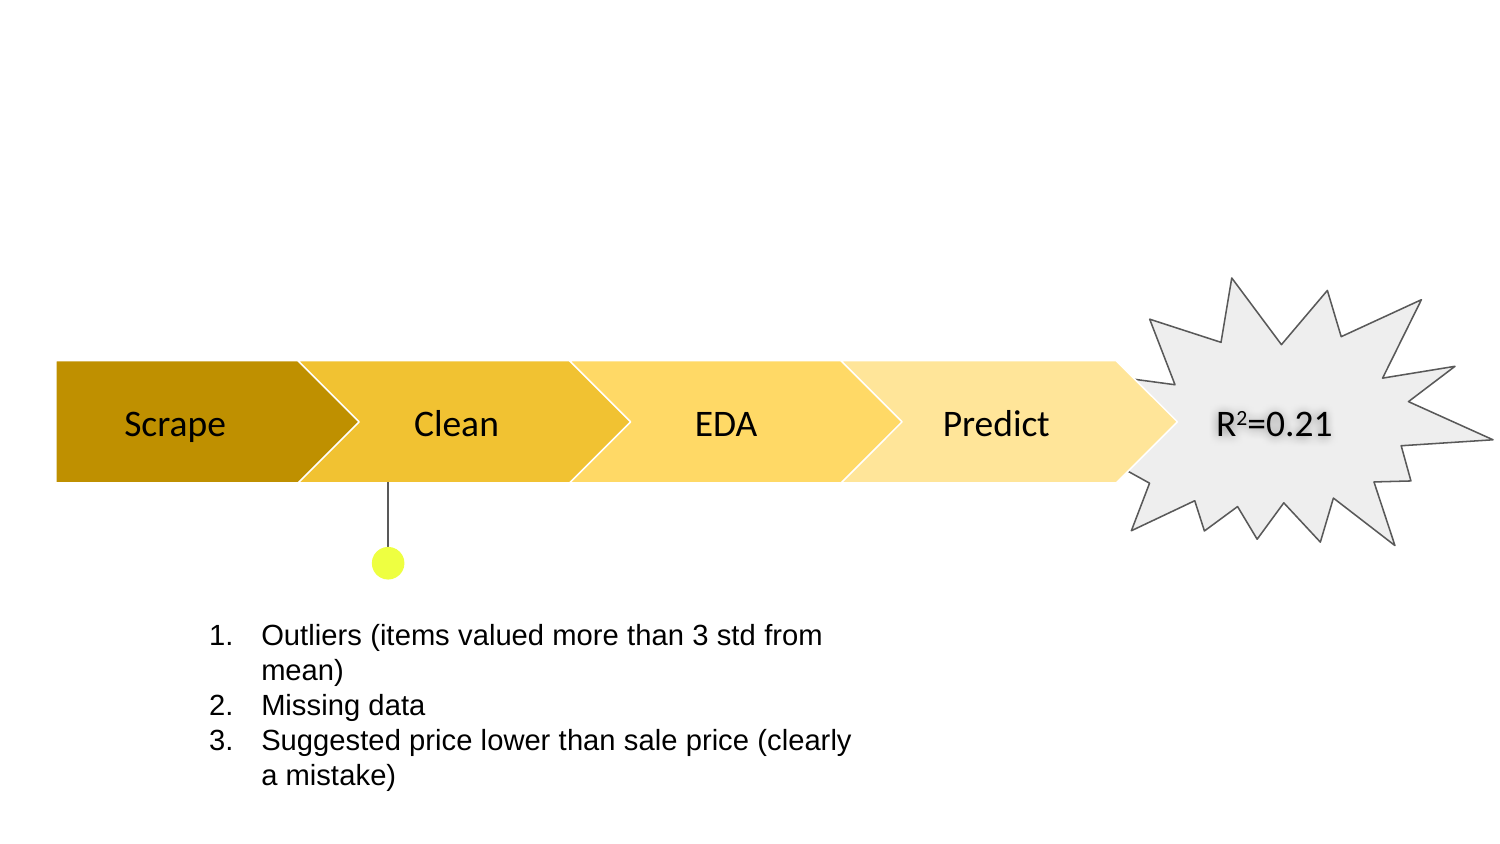

Scrape
Clean
EDA
Predict
R2=0.21

Outliers (items valued more than 3 std from mean)
Missing data
Suggested price lower than sale price (clearly a mistake)